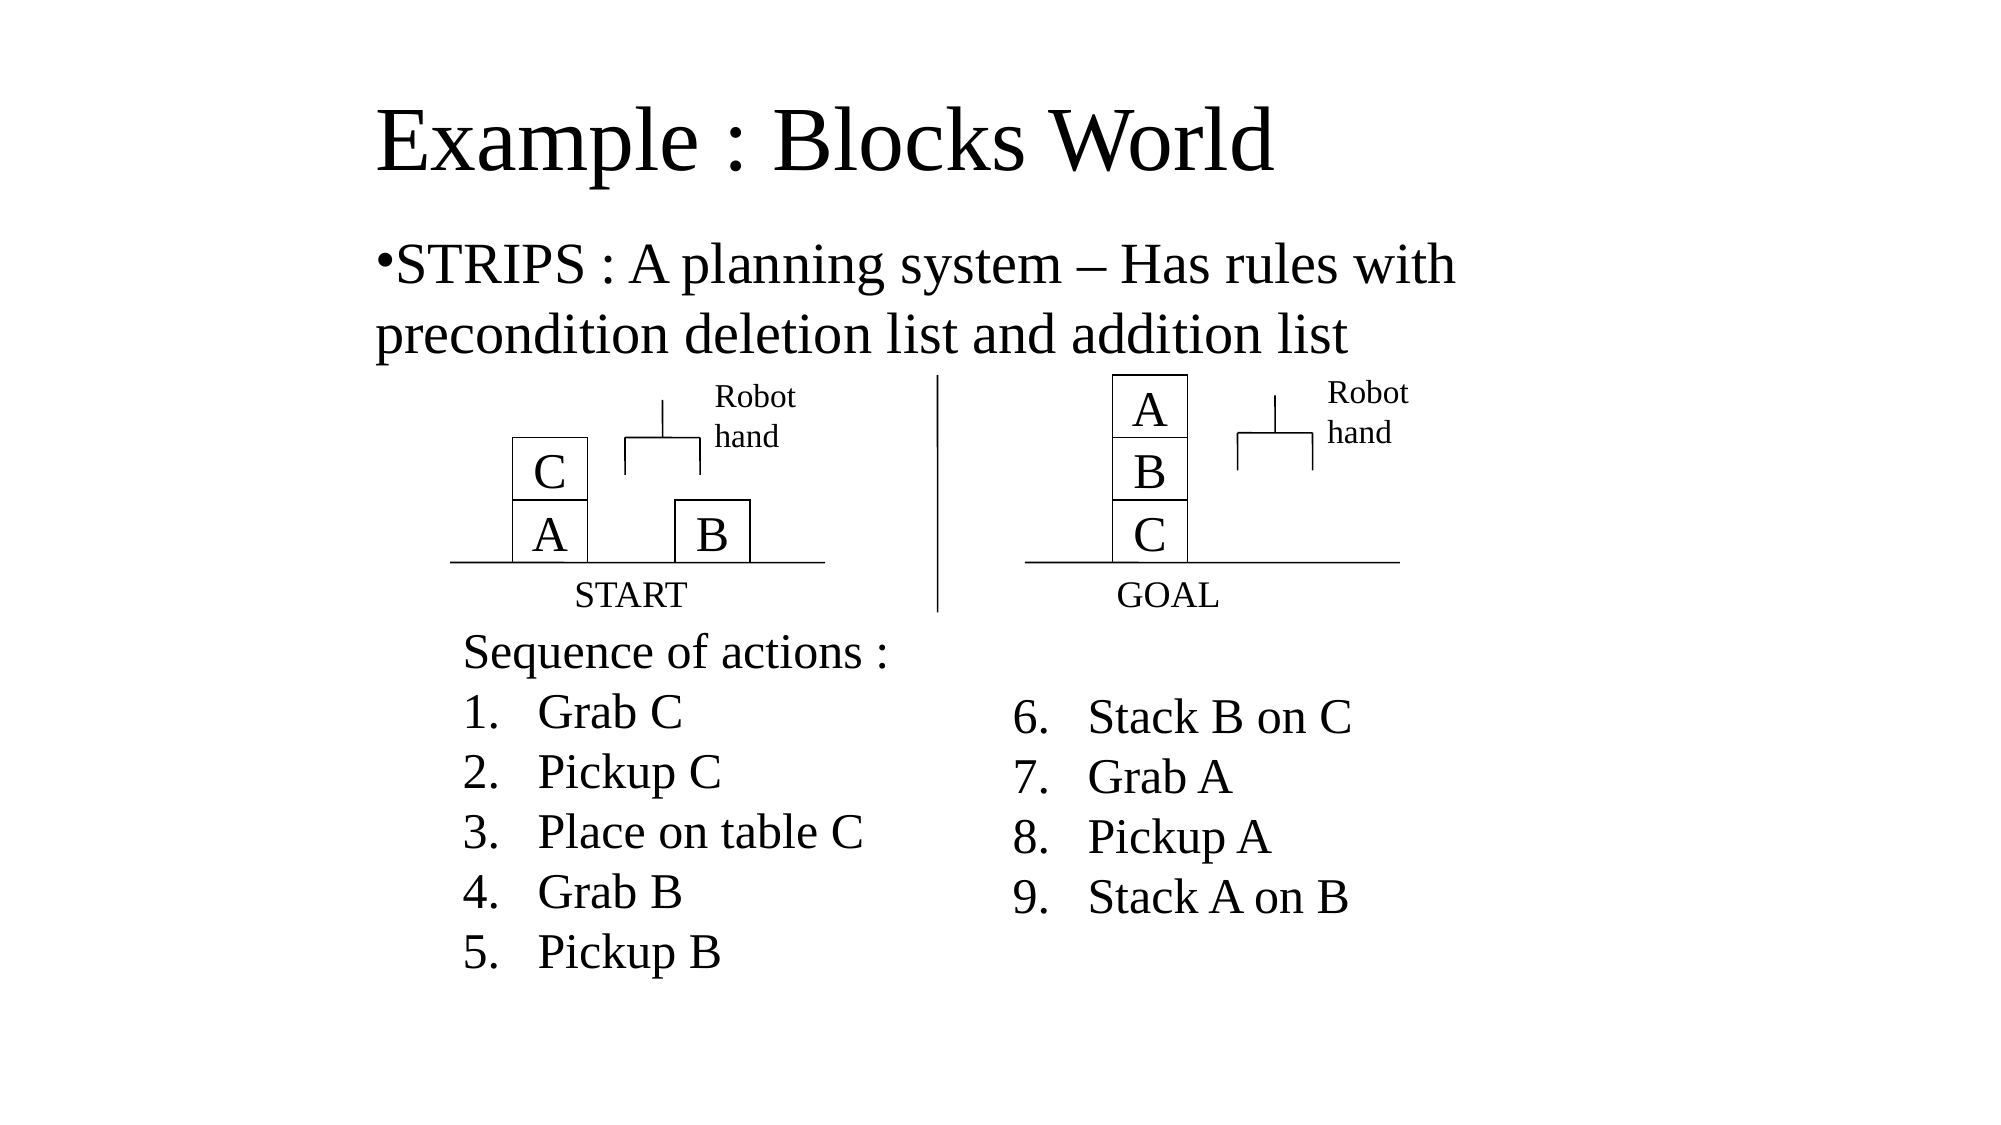

# Example : Blocks World
STRIPS : A planning system – Has rules with precondition deletion list and addition list
Robot hand
Robot hand

A

C

B
A
B
C

START
GOAL
Sequence of actions :
Grab C
Pickup C
Place on table C
Grab B
Pickup B

6. 	Stack B on C
Grab A
Pickup A
Stack A on B